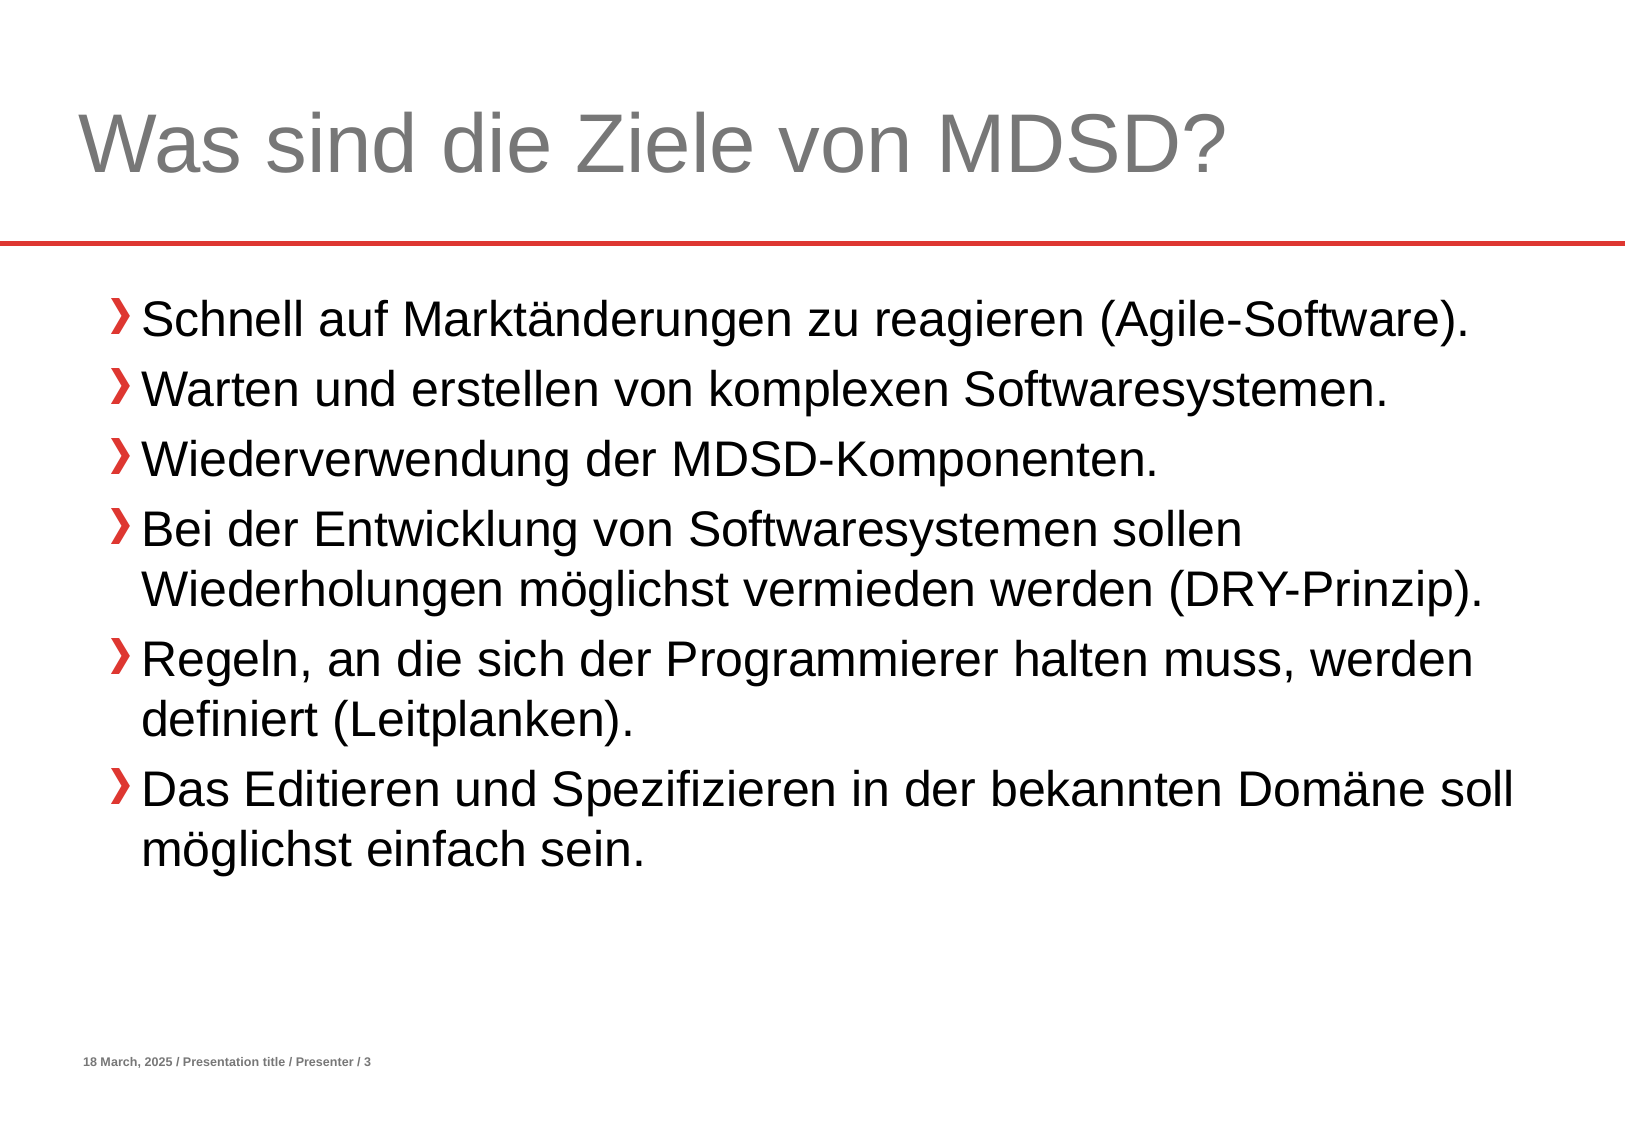

# Was sind die Ziele von MDSD?
Schnell auf Marktänderungen zu reagieren (Agile-Software).
Warten und erstellen von komplexen Softwaresystemen.
Wiederverwendung der MDSD-Komponenten.
Bei der Entwicklung von Softwaresystemen sollen Wiederholungen möglichst vermieden werden (DRY-Prinzip).
Regeln, an die sich der Programmierer halten muss, werden definiert (Leitplanken).
Das Editieren und Spezifizieren in der bekannten Domäne soll möglichst einfach sein.